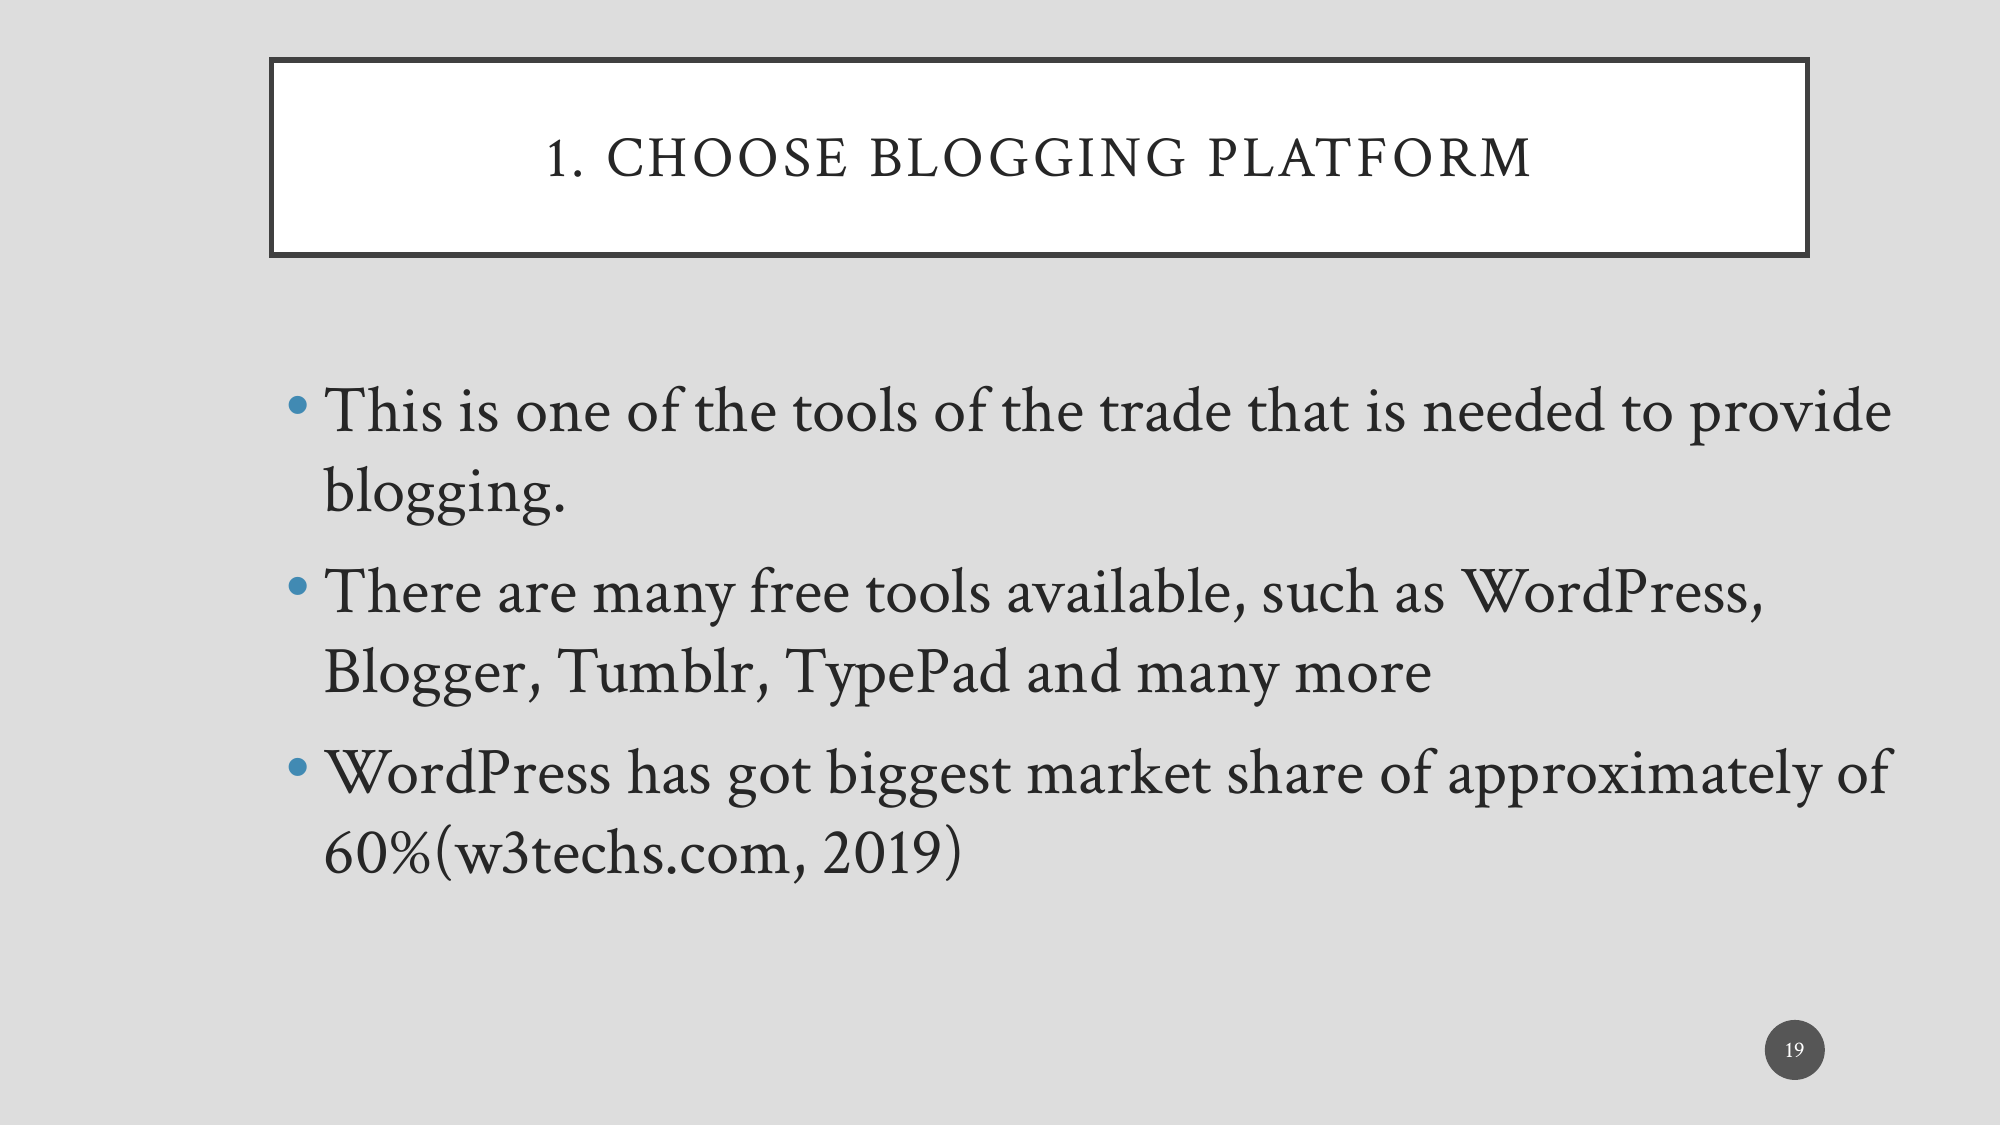

# 1. Choose blogging platform
This is one of the tools of the trade that is needed to provide blogging.
There are many free tools available, such as WordPress, Blogger, Tumblr, TypePad and many more
WordPress has got biggest market share of approximately of 60%(w3techs.com, 2019)

19